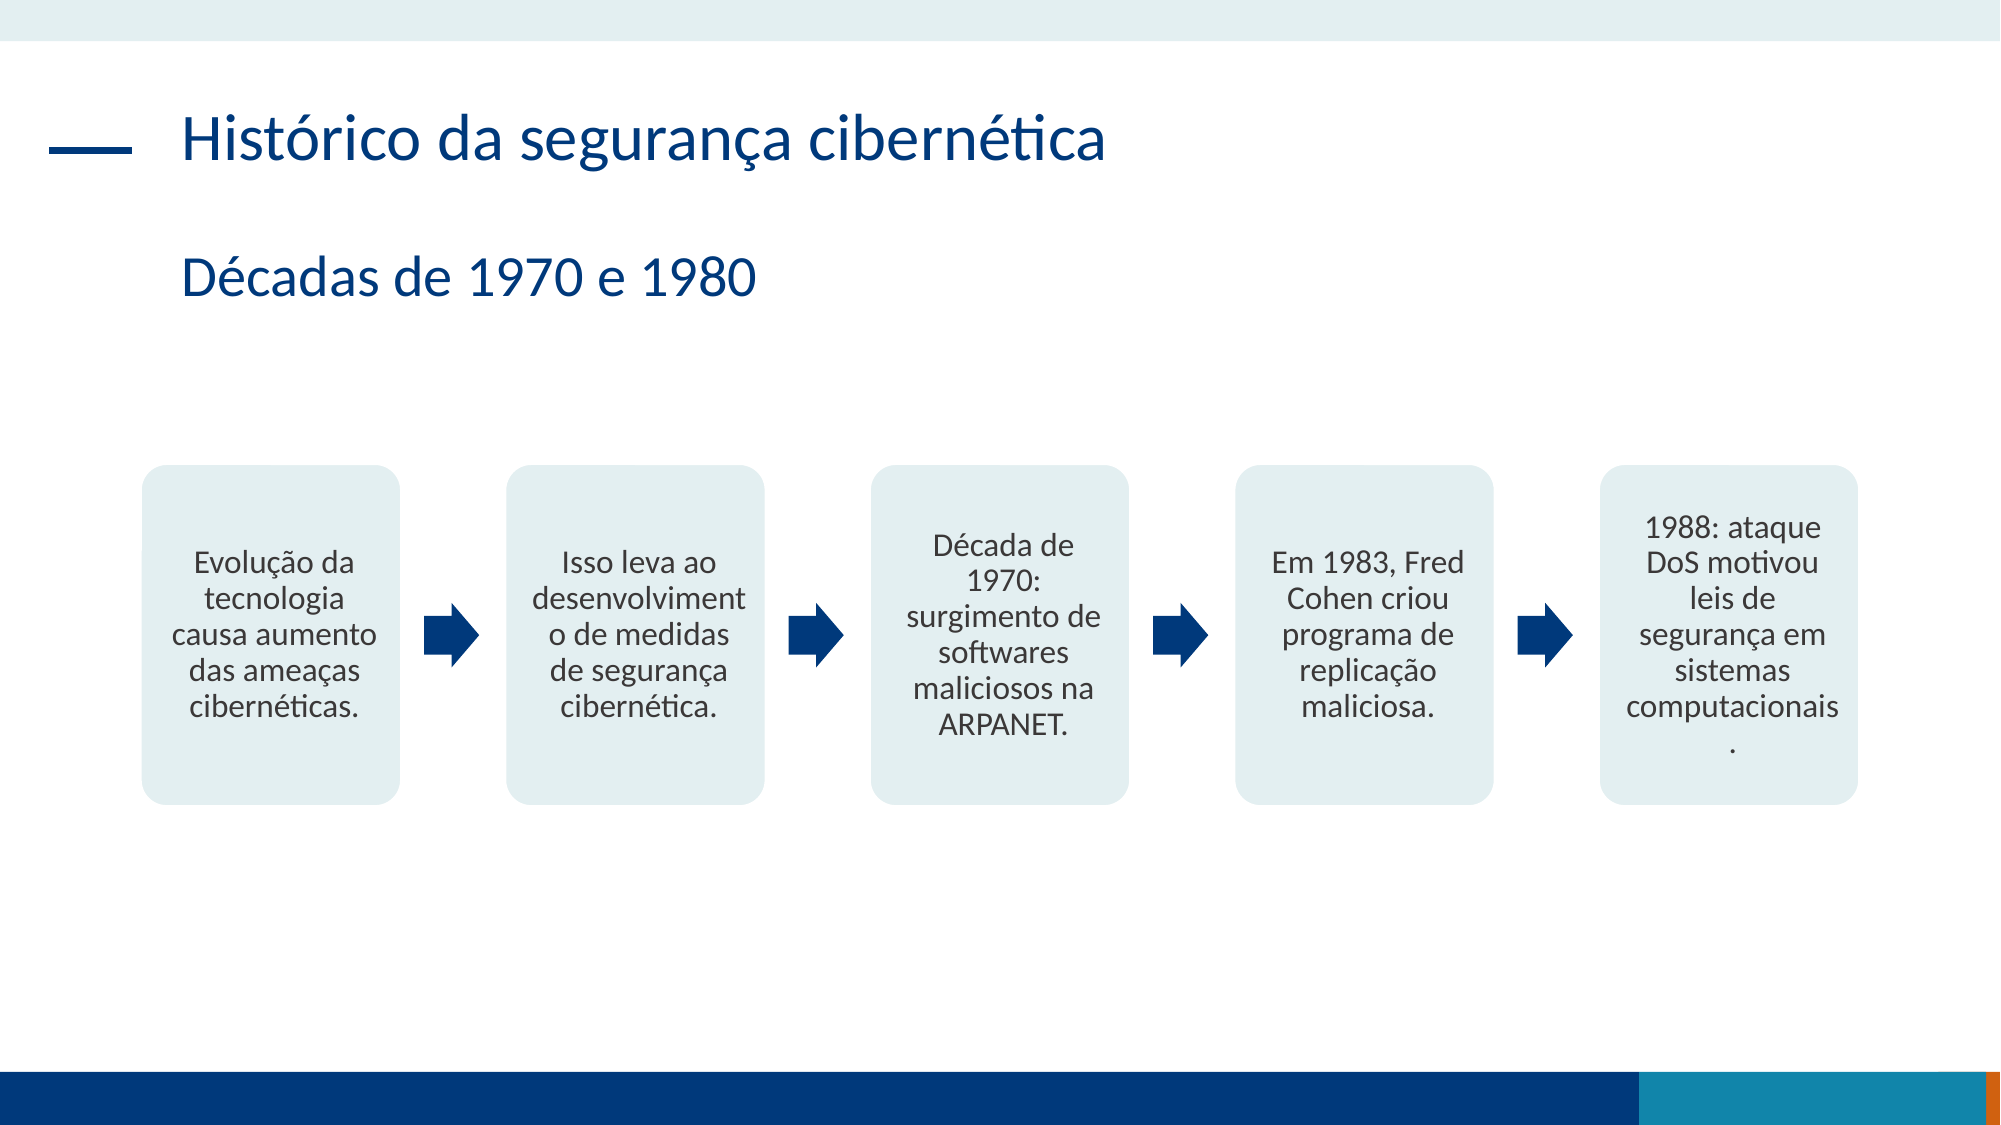

Histórico da segurança cibernética

Décadas de 1970 e 1980

Evolução da tecnologia causa aumento das ameaças cibernéticas.

Isso leva ao desenvolvimento de medidas de segurança cibernética.

Década de 1970: surgimento de softwares maliciosos na ARPANET.

Em 1983, Fred Cohen criou programa de replicação maliciosa.

1988: ataque DoS motivou leis de segurança em sistemas computacionais.